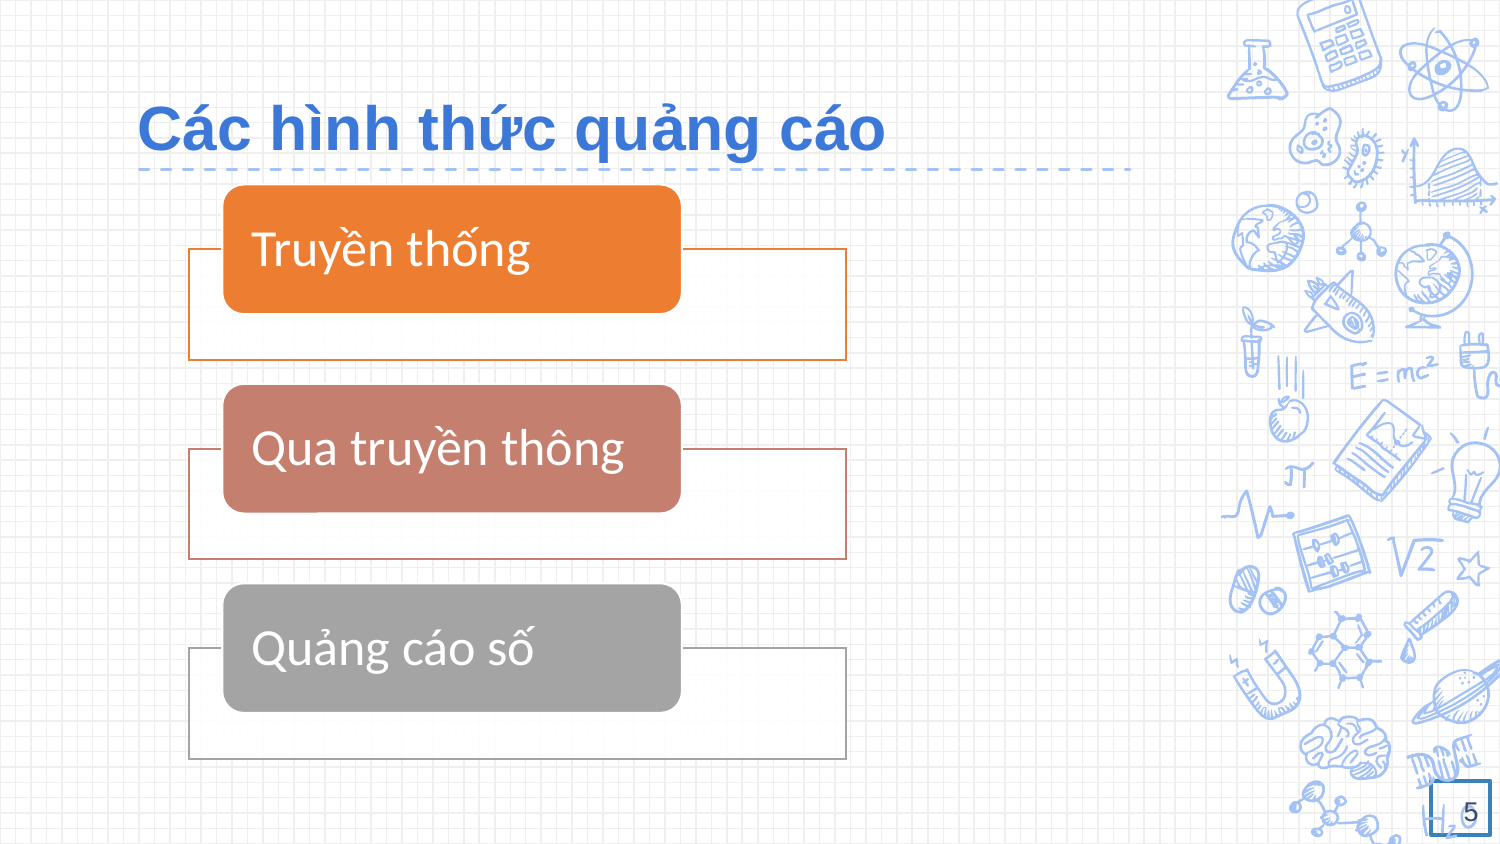

# Các hình thức quảng cáo

Truyền thống

Qua truyền thông

Quảng cáo số

5